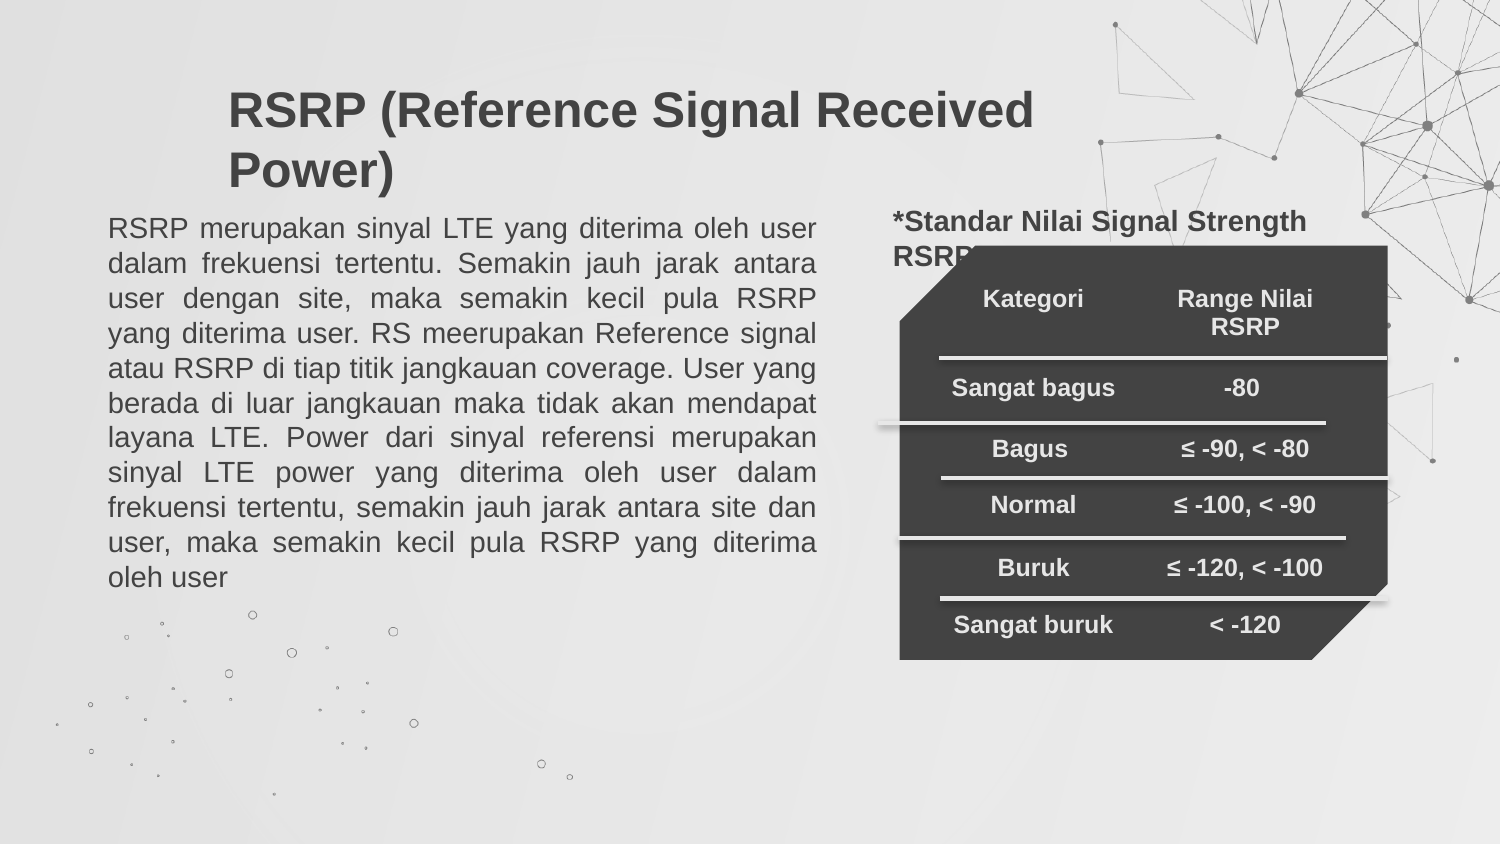

# RSRP (Reference Signal Received Power)
RSRP merupakan sinyal LTE yang diterima oleh user dalam frekuensi tertentu. Semakin jauh jarak antara user dengan site, maka semakin kecil pula RSRP yang diterima user. RS meerupakan Reference signal atau RSRP di tiap titik jangkauan coverage. User yang berada di luar jangkauan maka tidak akan mendapat layana LTE. Power dari sinyal referensi merupakan sinyal LTE power yang diterima oleh user dalam frekuensi tertentu, semakin jauh jarak antara site dan user, maka semakin kecil pula RSRP yang diterima oleh user
*Standar Nilai Signal Strength RSRP

| Kategori | Range Nilai RSRP |
| --- | --- |
| Sangat bagus | -80 |
| Bagus | ≤ -90, < -80 |
| Normal | ≤ -100, < -90 |
| Buruk | ≤ -120, < -100 |
| Sangat buruk | < -120 |